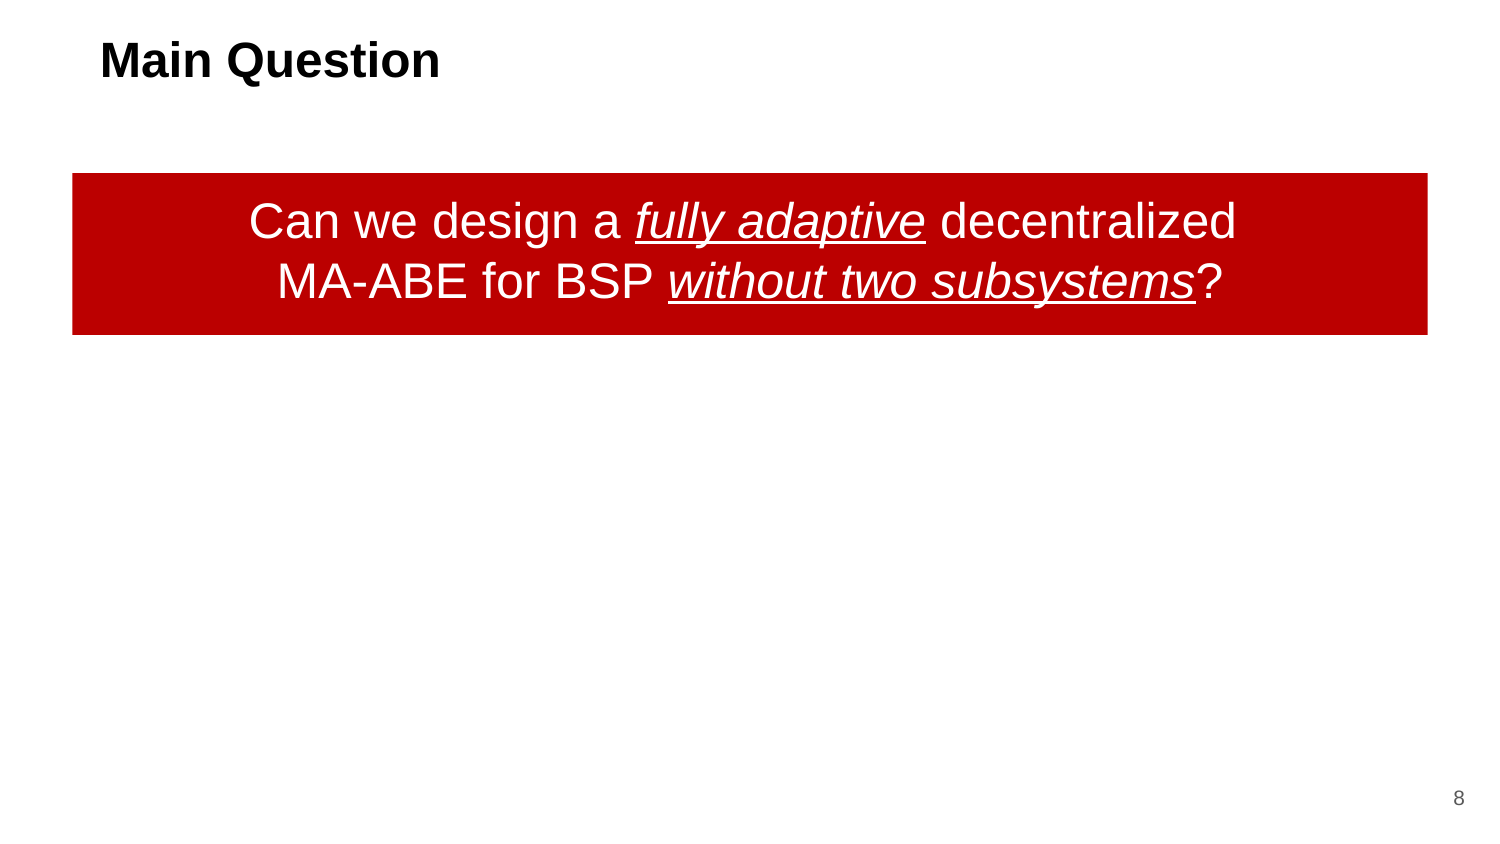

# Main Question
Can we design a fully adaptive decentralized
MA-ABE for BSP without two subsystems?
8